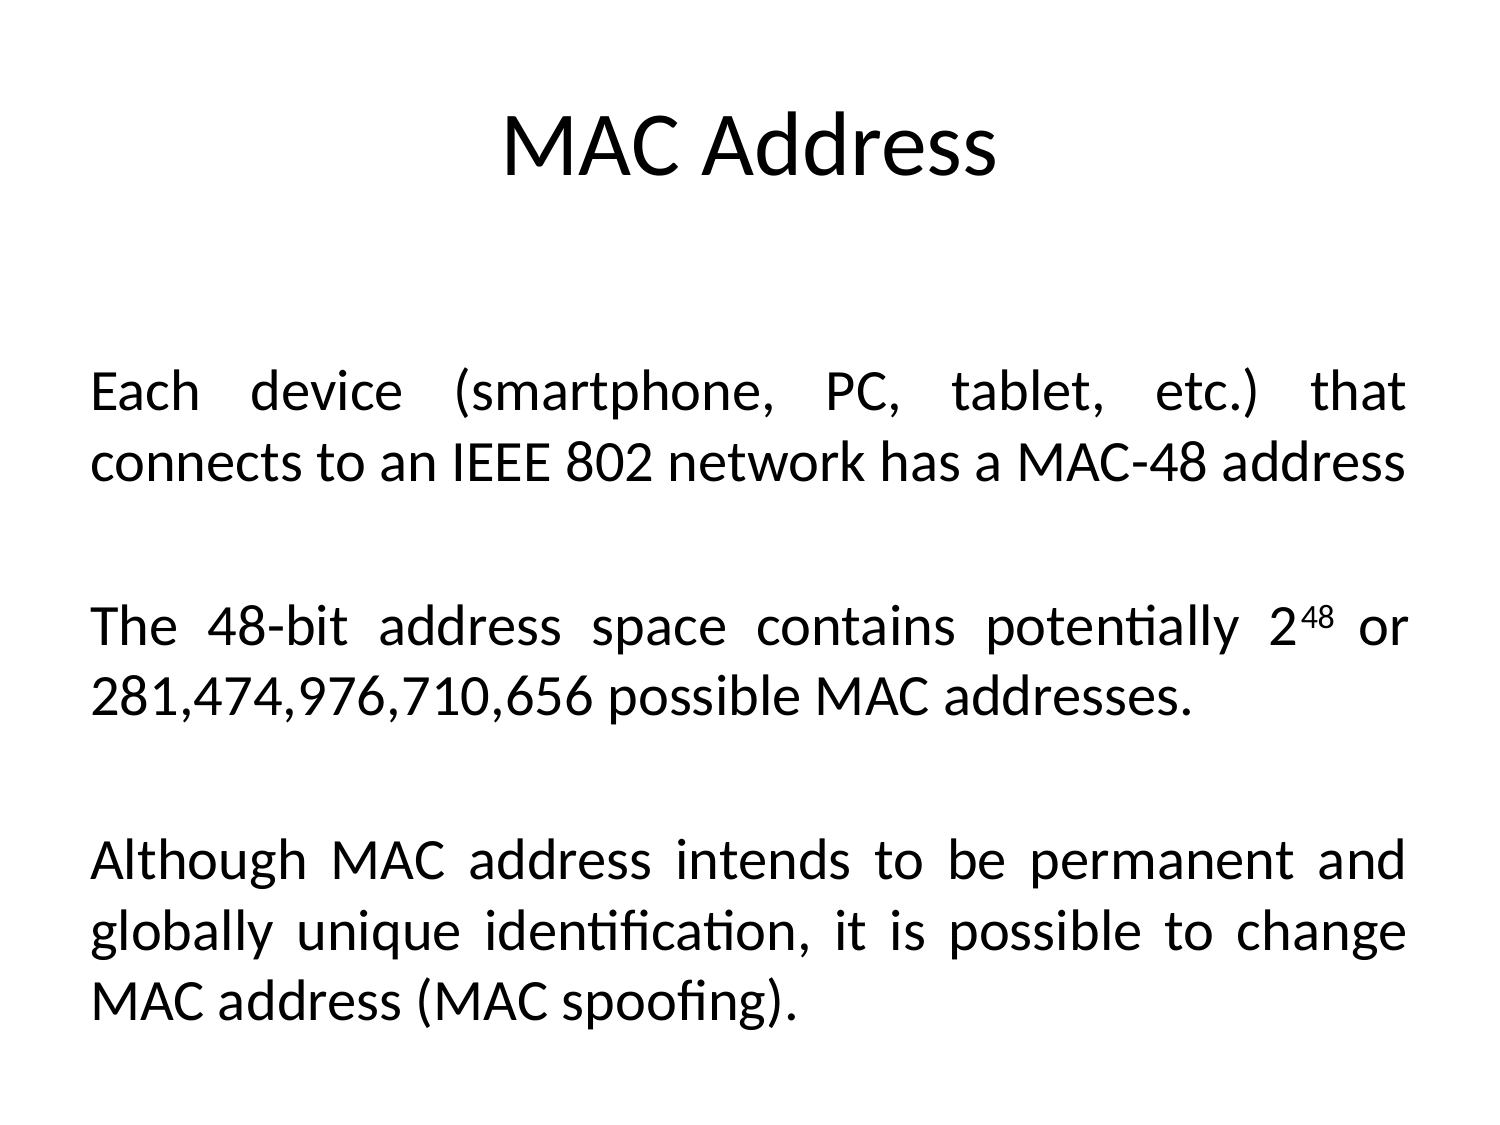

# MAC Address

Each device (smartphone, PC, tablet, etc.) that connects to an IEEE 802 network has a MAC-48 address

The 48-bit address space contains potentially 248 or 281,474,976,710,656 possible MAC addresses.

Although MAC address intends to be permanent and globally unique identification, it is possible to change MAC address (MAC spoofing).